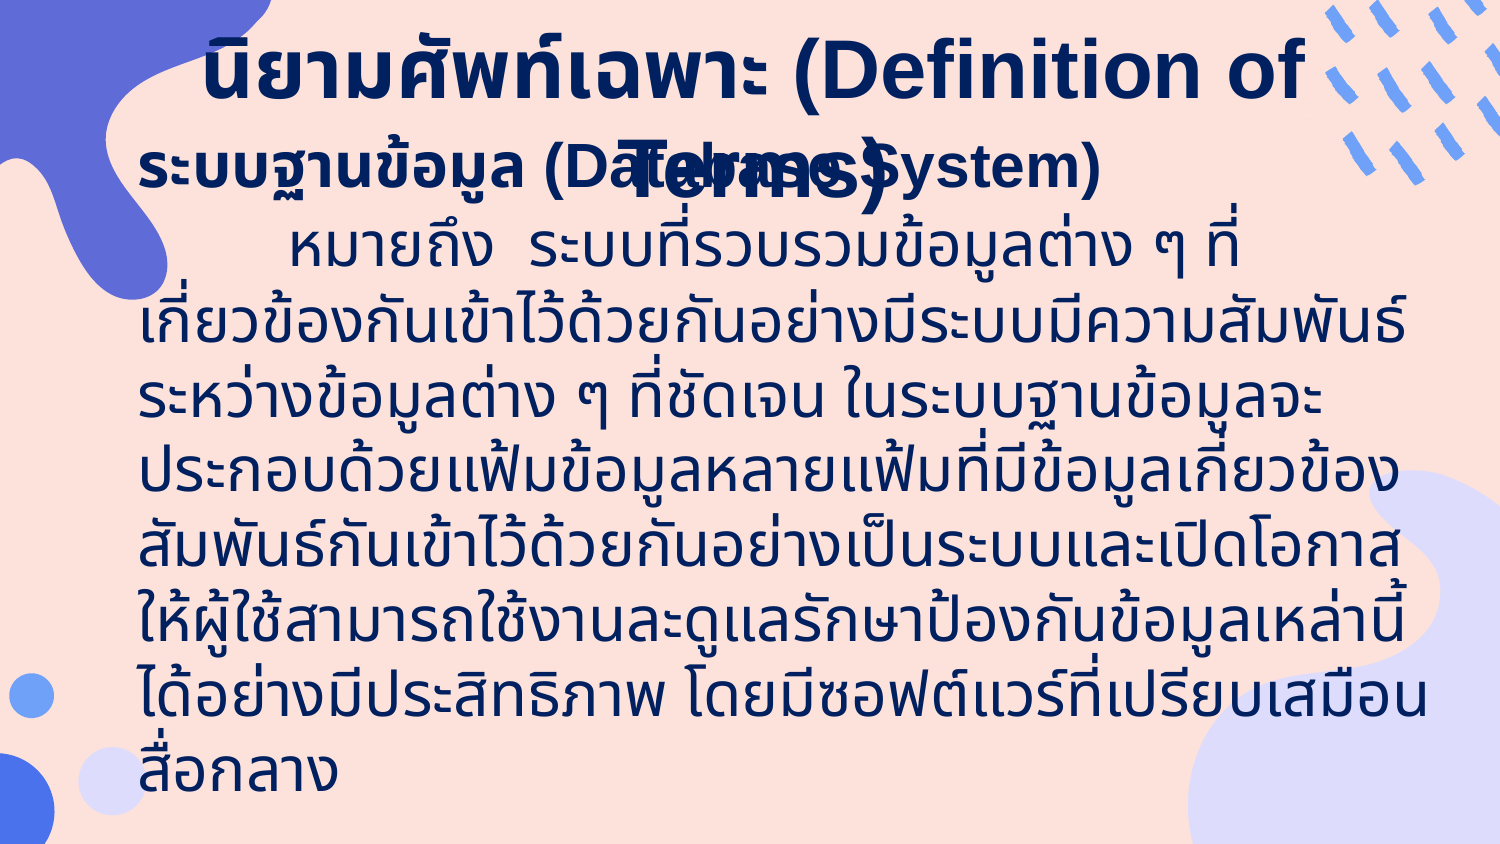

# นิยามศัพท์เฉพาะ (Definition of Terms)
ระบบฐานข้อมูล (Database System)
	หมายถึง  ระบบที่รวบรวมข้อมูลต่าง ๆ ที่เกี่ยวข้องกันเข้าไว้ด้วยกันอย่างมีระบบมีความสัมพันธ์ระหว่างข้อมูลต่าง ๆ ที่ชัดเจน ในระบบฐานข้อมูลจะประกอบด้วยแฟ้มข้อมูลหลายแฟ้มที่มีข้อมูลเกี่ยวข้องสัมพันธ์กันเข้าไว้ด้วยกันอย่างเป็นระบบและเปิดโอกาสให้ผู้ใช้สามารถใช้งานละดูแลรักษาป้องกันข้อมูลเหล่านี้ ได้อย่างมีประสิทธิภาพ โดยมีซอฟต์แวร์ที่เปรียบเสมือนสื่อกลาง